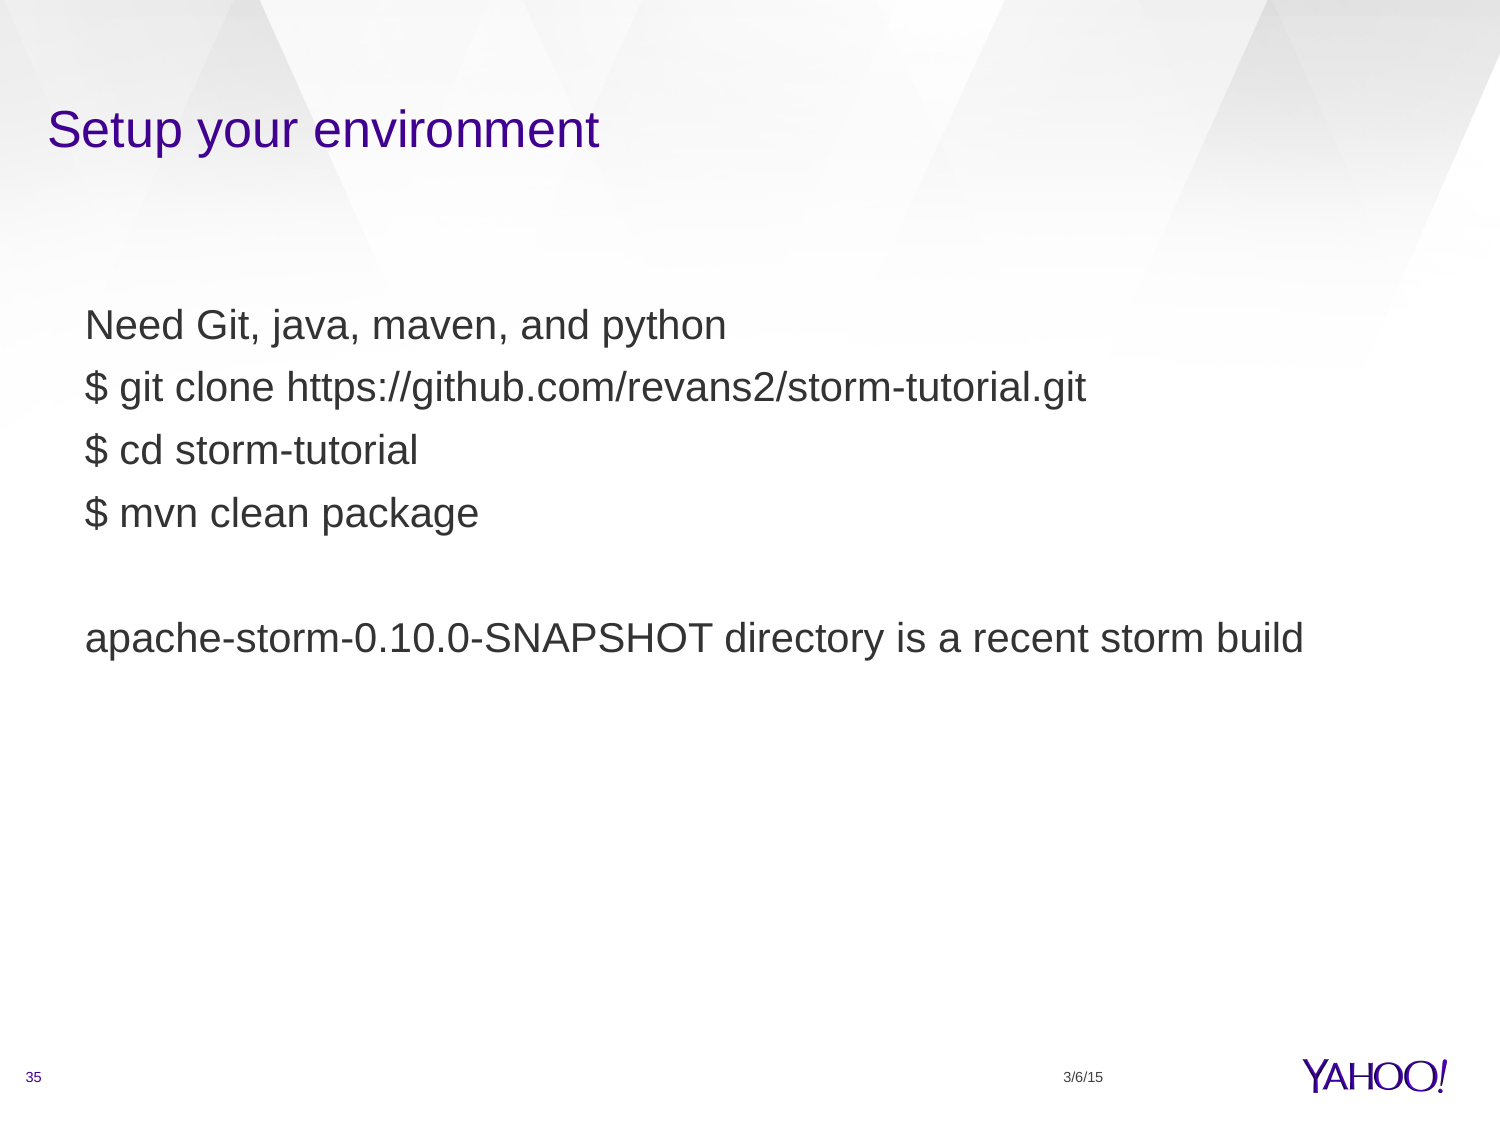

# Setup your environment
Need Git, java, maven, and python
$ git clone https://github.com/revans2/storm-tutorial.git
$ cd storm-tutorial
$ mvn clean package

apache-storm-0.10.0-SNAPSHOT directory is a recent storm build
35
3/6/15